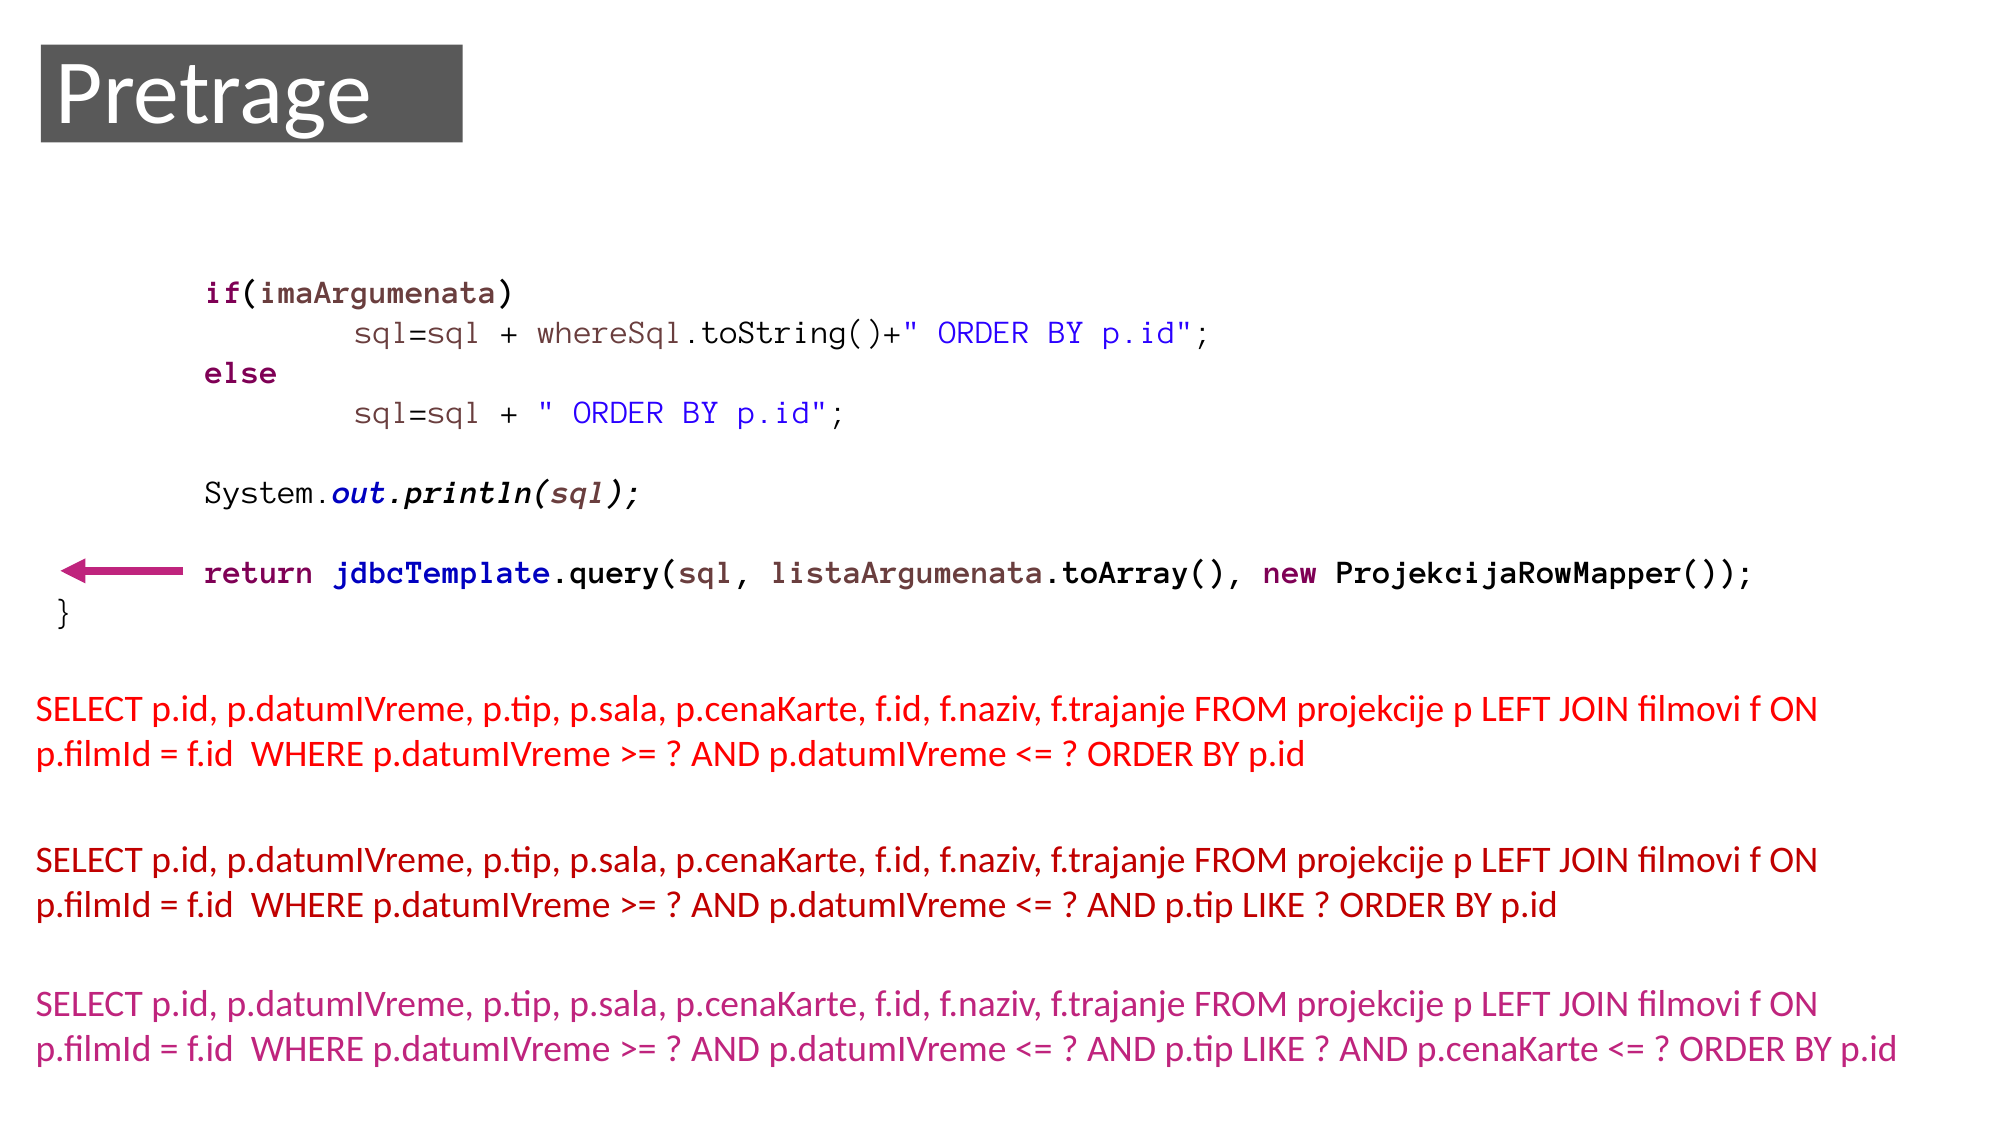

Pretrage
	if(imaArgumenata)
		sql=sql + whereSql.toString()+" ORDER BY p.id";
	else
		sql=sql + " ORDER BY p.id";

	System.out.println(sql);

	return jdbcTemplate.query(sql, listaArgumenata.toArray(), new ProjekcijaRowMapper());
}
SELECT p.id, p.datumIVreme, p.tip, p.sala, p.cenaKarte, f.id, f.naziv, f.trajanje FROM projekcije p LEFT JOIN filmovi f ON p.filmId = f.id  WHERE p.datumIVreme >= ? AND p.datumIVreme <= ? ORDER BY p.id
SELECT p.id, p.datumIVreme, p.tip, p.sala, p.cenaKarte, f.id, f.naziv, f.trajanje FROM projekcije p LEFT JOIN filmovi f ON p.filmId = f.id  WHERE p.datumIVreme >= ? AND p.datumIVreme <= ? AND p.tip LIKE ? ORDER BY p.id
SELECT p.id, p.datumIVreme, p.tip, p.sala, p.cenaKarte, f.id, f.naziv, f.trajanje FROM projekcije p LEFT JOIN filmovi f ON p.filmId = f.id  WHERE p.datumIVreme >= ? AND p.datumIVreme <= ? AND p.tip LIKE ? AND p.cenaKarte <= ? ORDER BY p.id